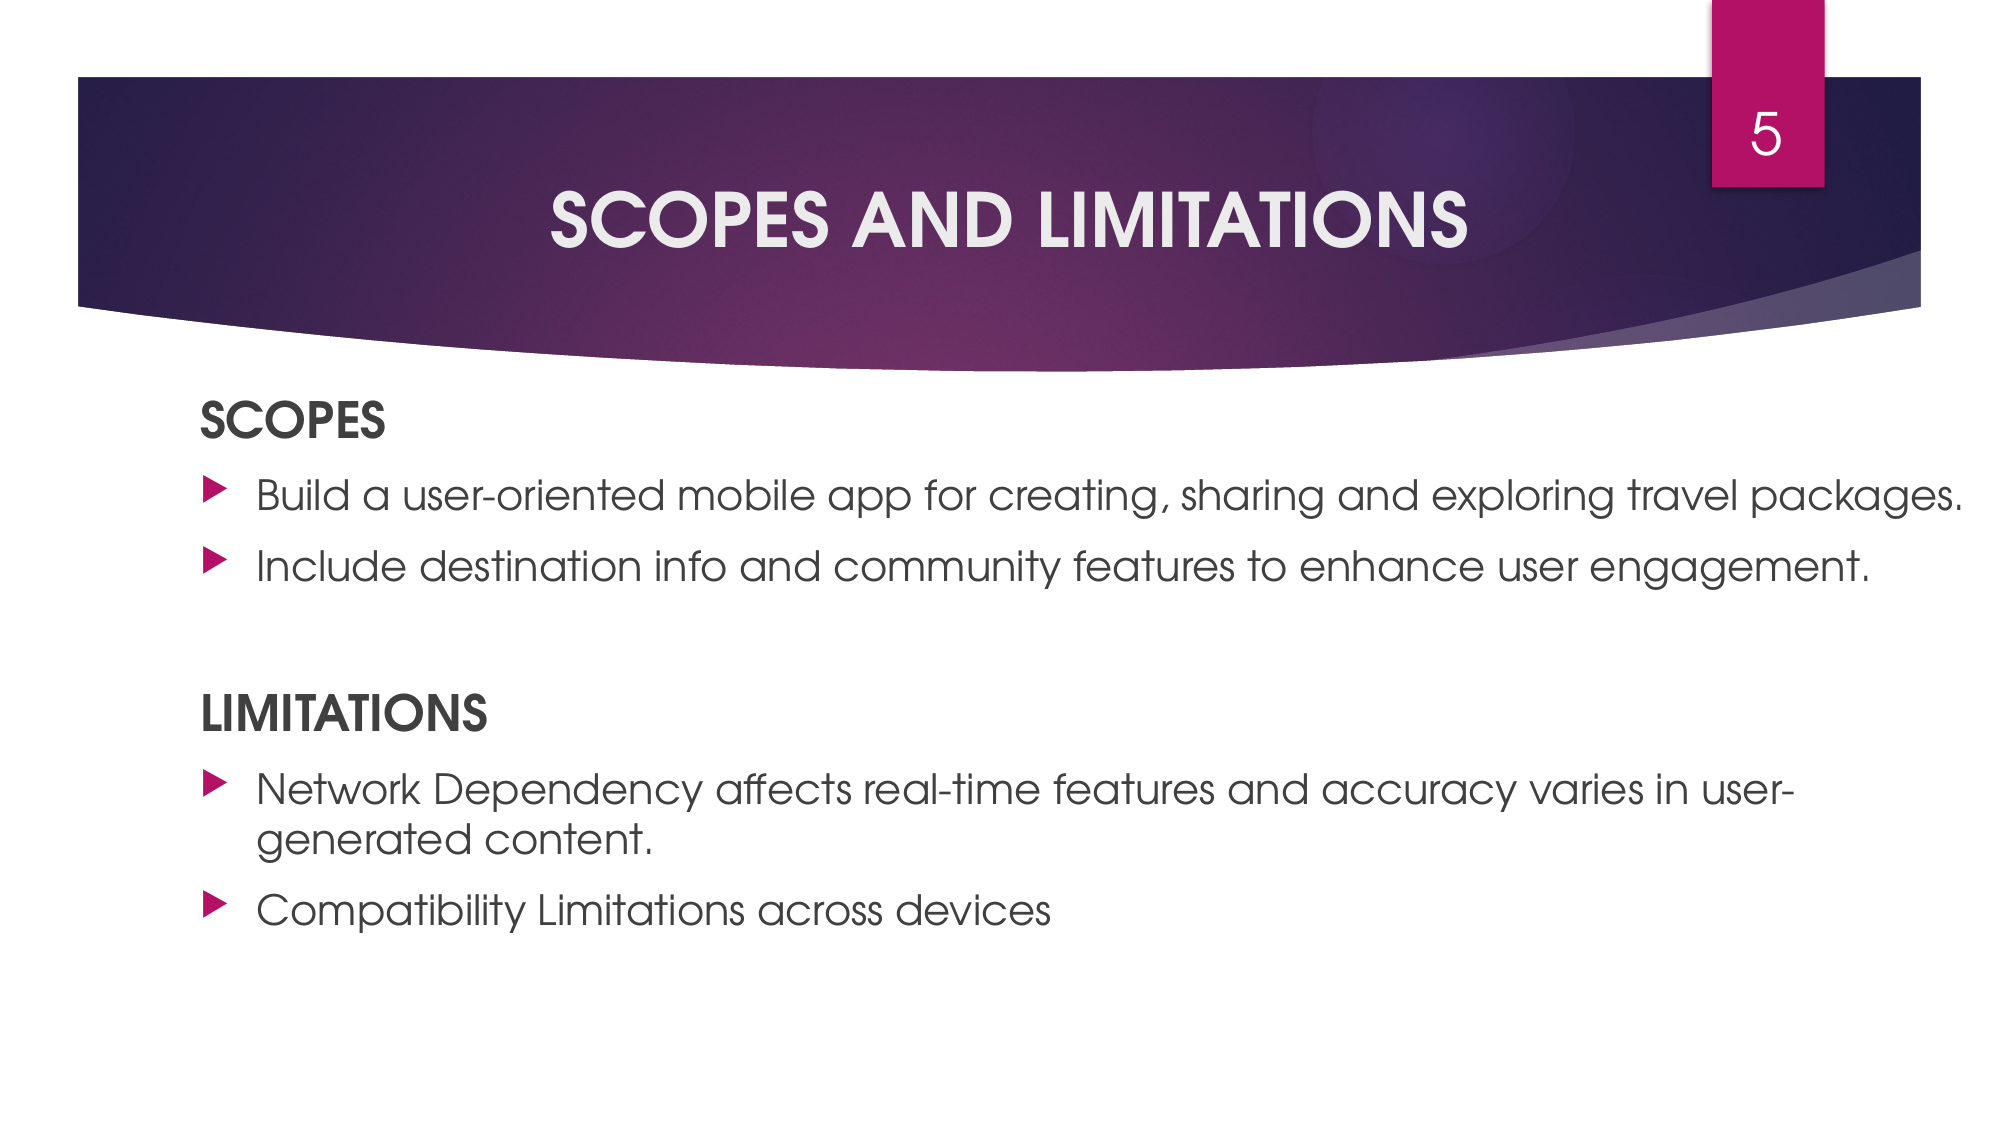

5
# SCOPES AND LIMITATIONS
SCOPES
Build a user-oriented mobile app for creating, sharing and exploring travel packages.
Include destination info and community features to enhance user engagement.

LIMITATIONS
Network Dependency affects real-time features and accuracy varies in user-generated content.
Compatibility Limitations across devices